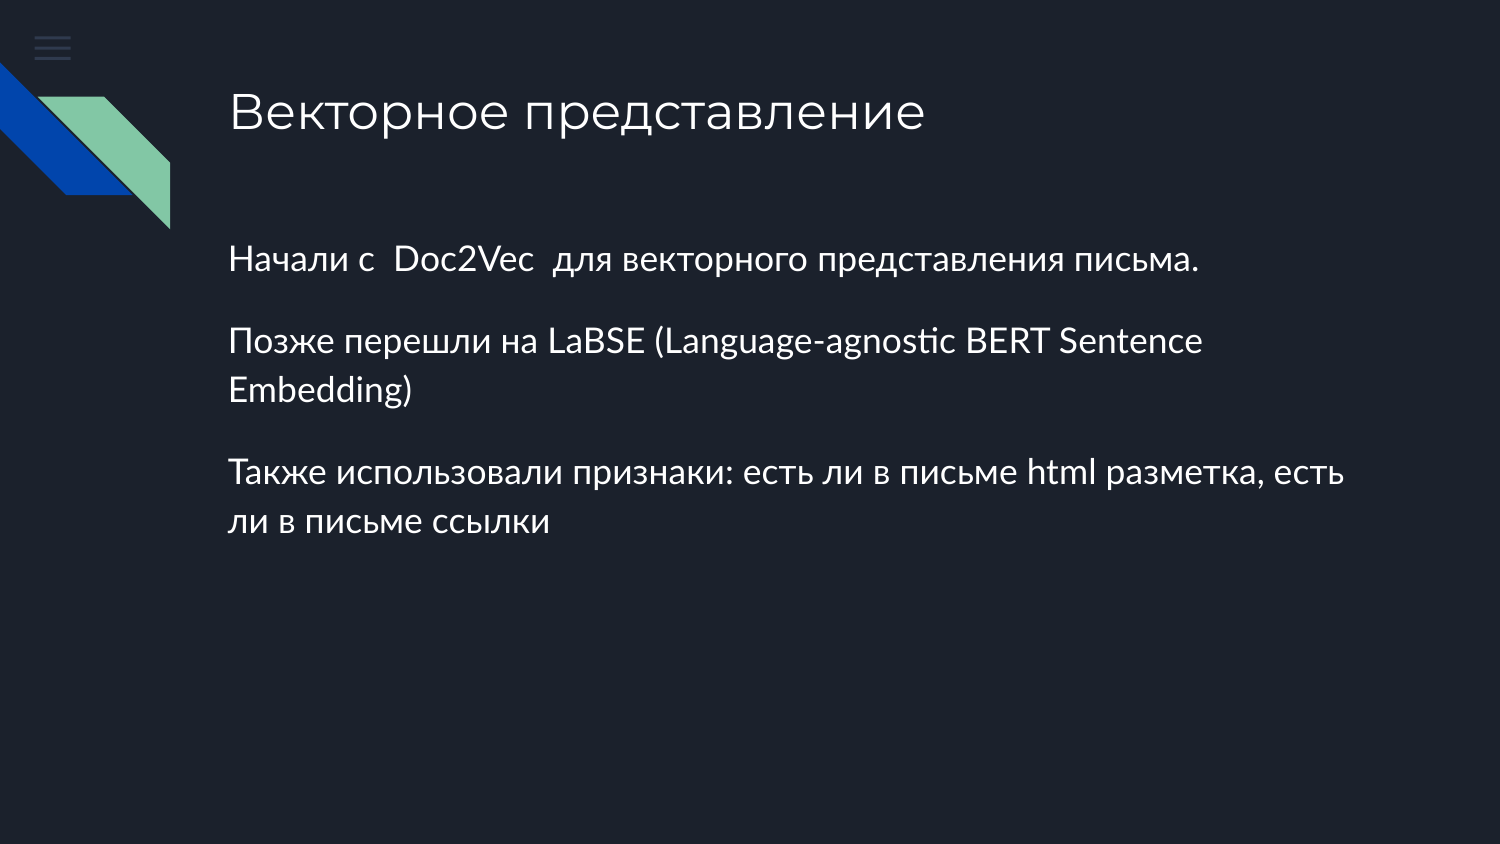

# Векторное представление
Начали с  Doc2Vec  для векторного представления письма.
Позже перешли на LaBSE (Language-agnostic BERT Sentence Embedding)
Также использовали признаки: есть ли в письме html разметка, есть ли в письме ссылки